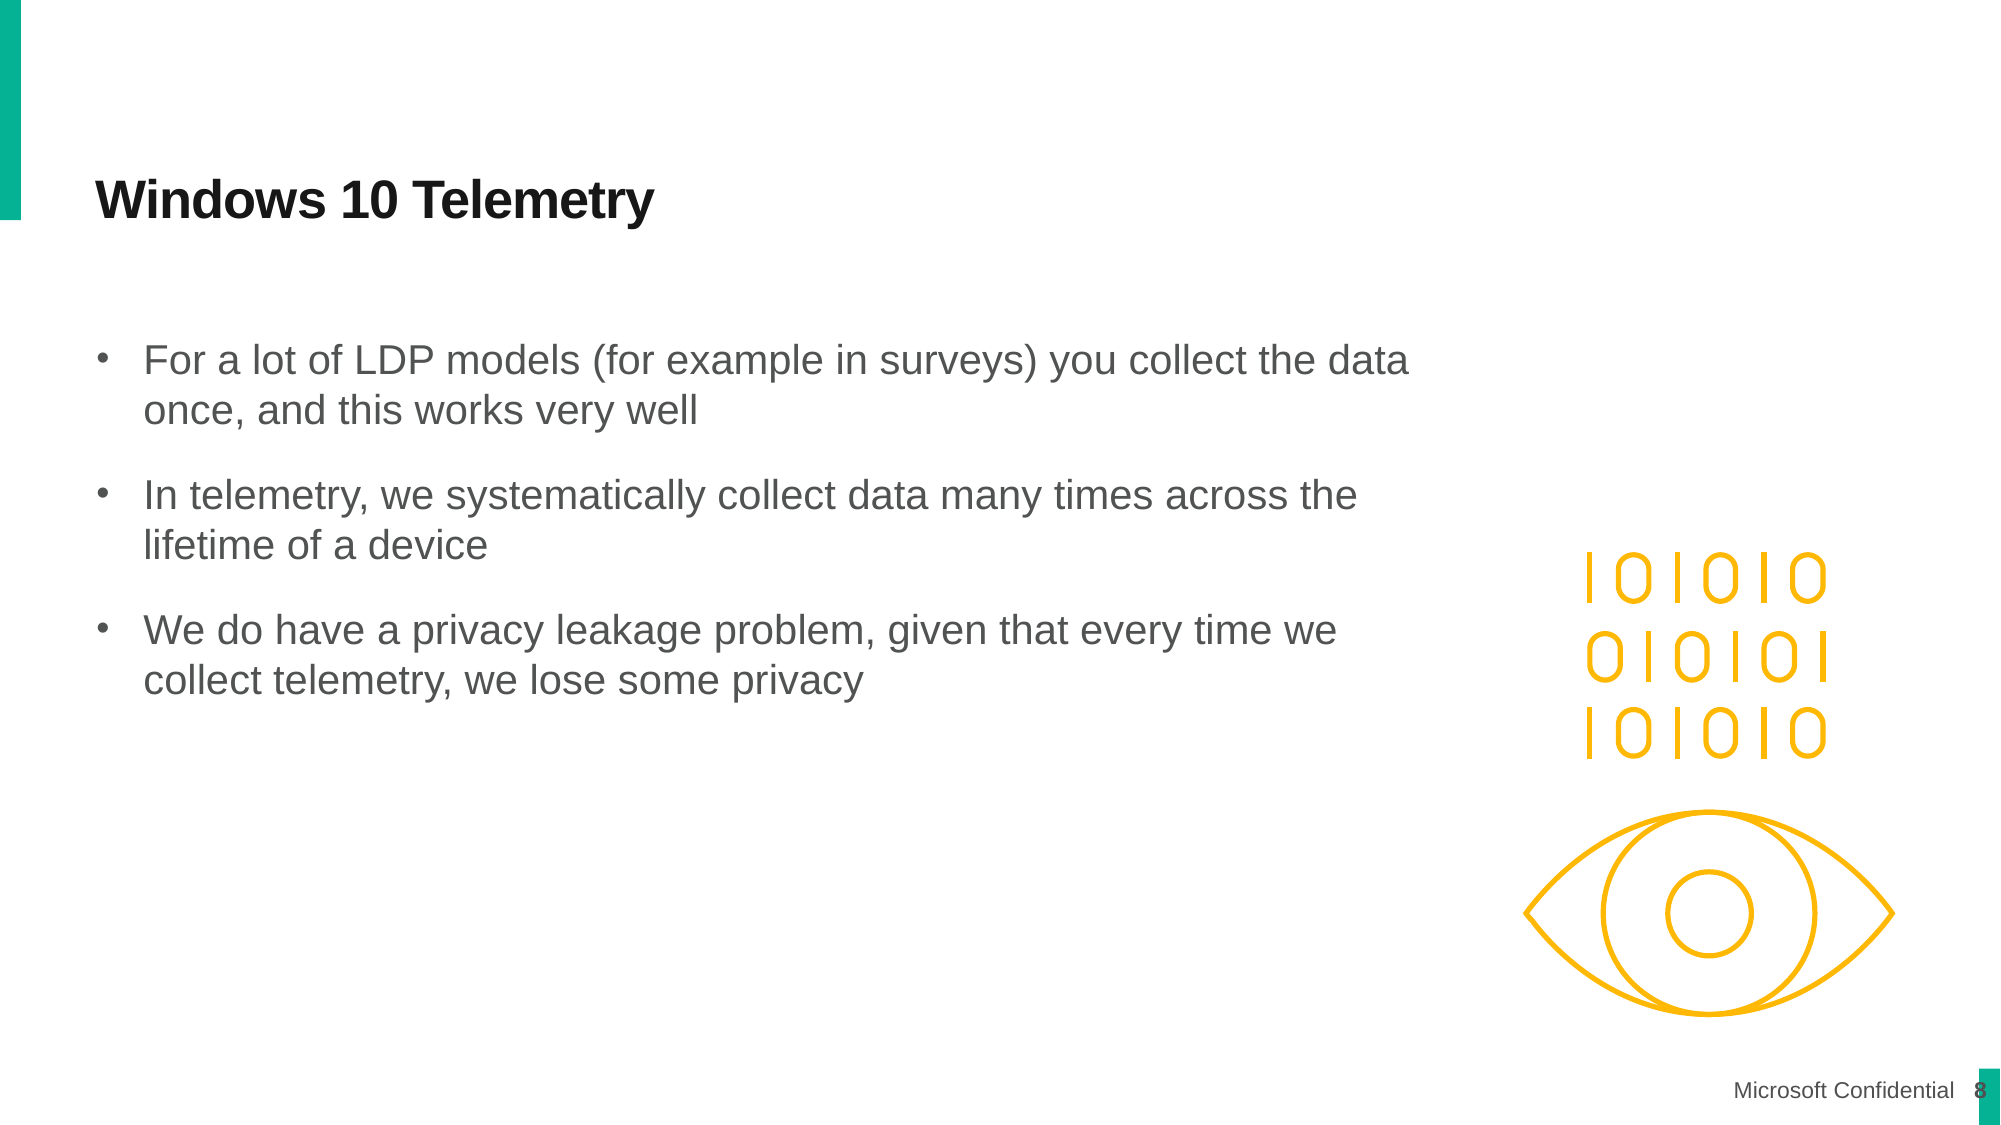

# Windows 10 Telemetry
For a lot of LDP models (for example in surveys) you collect the data once, and this works very well
In telemetry, we systematically collect data many times across the lifetime of a device
We do have a privacy leakage problem, given that every time we collect telemetry, we lose some privacy